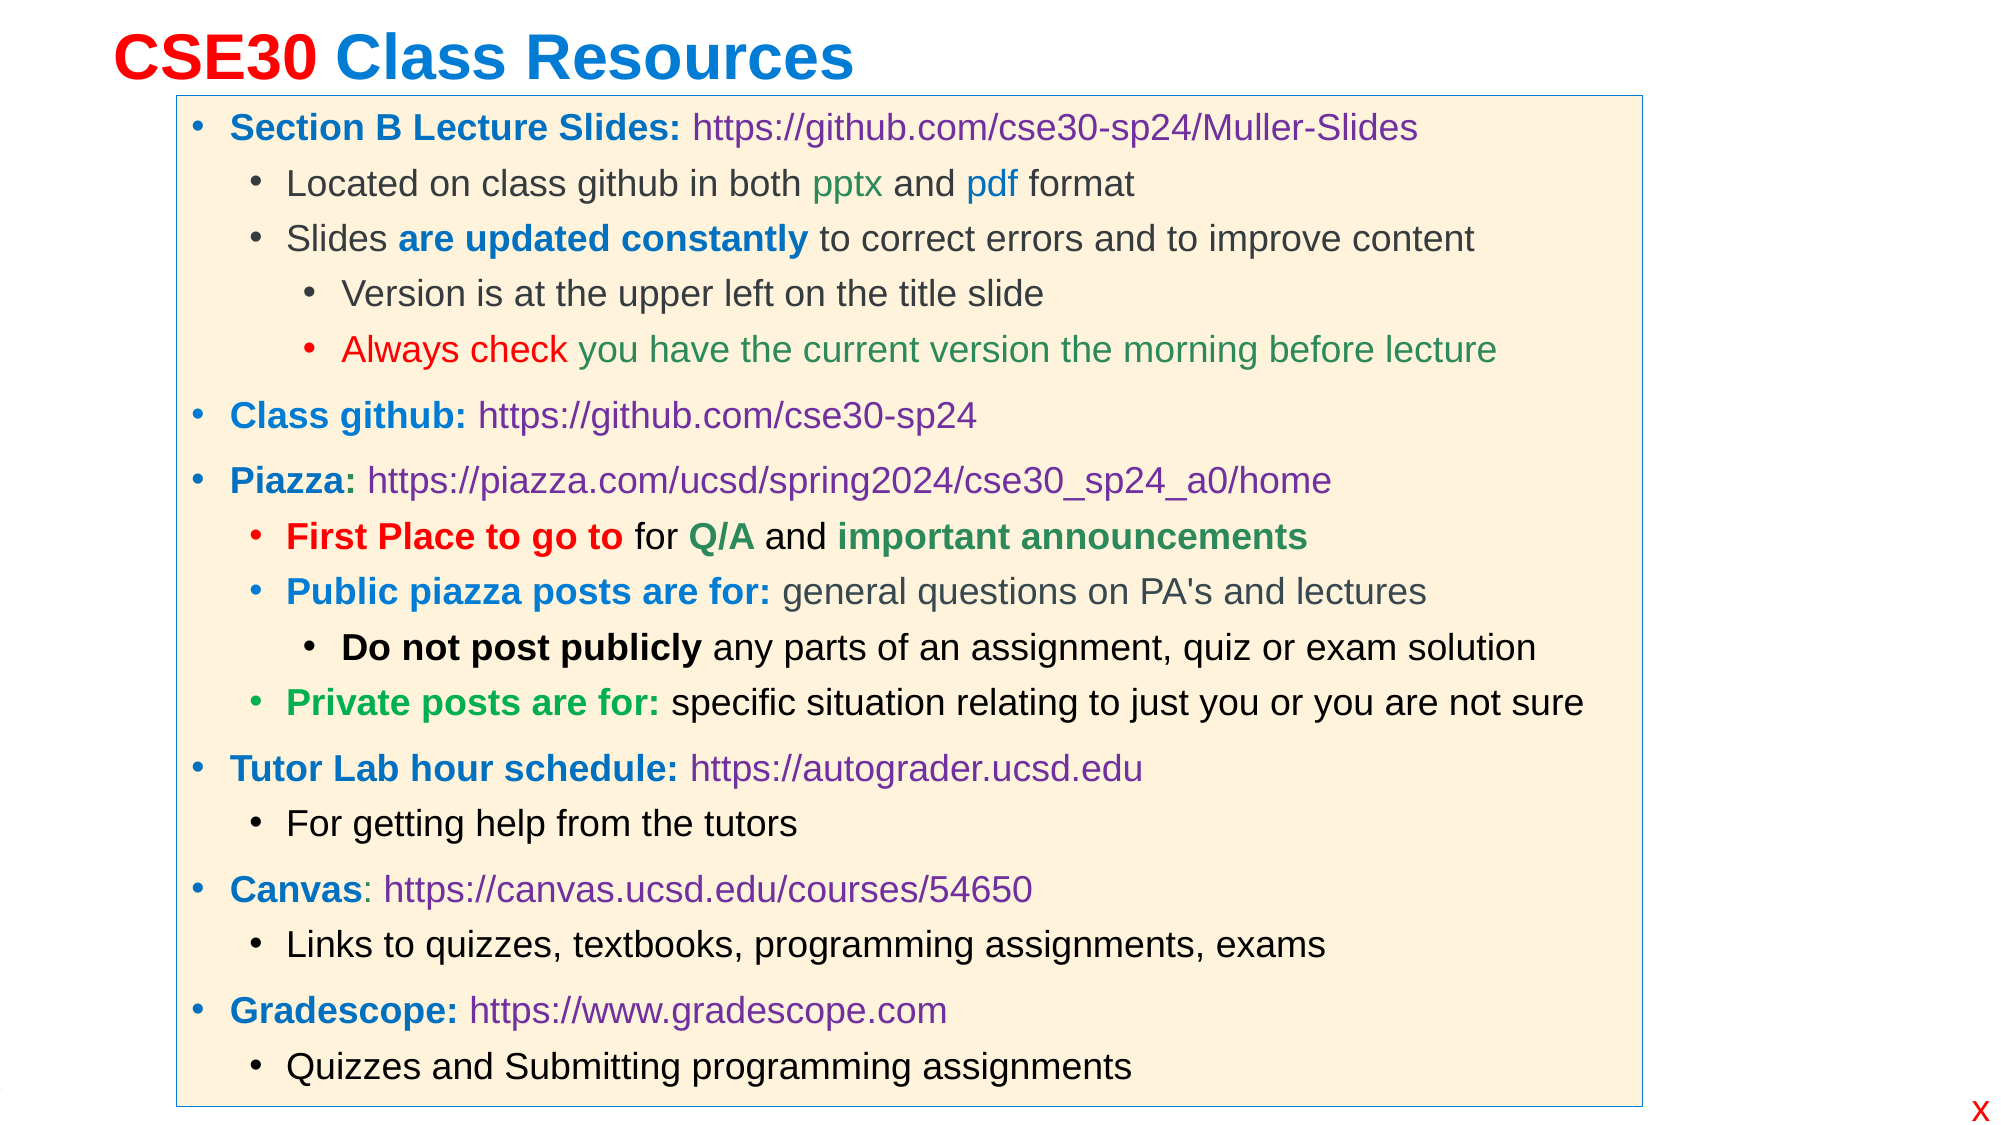

# CSE30 Class Resources
Section B Lecture Slides: https://github.com/cse30-sp24/Muller-Slides
Located on class github in both pptx and pdf format
Slides are updated constantly to correct errors and to improve content
Version is at the upper left on the title slide
Always check you have the current version the morning before lecture
Class github: https://github.com/cse30-sp24
Piazza: https://piazza.com/ucsd/spring2024/cse30_sp24_a0/home
First Place to go to for Q/A and important announcements
Public piazza posts are for: general questions on PA's and lectures
Do not post publicly any parts of an assignment, quiz or exam solution
Private posts are for: specific situation relating to just you or you are not sure
Tutor Lab hour schedule: https://autograder.ucsd.edu
For getting help from the tutors
Canvas: https://canvas.ucsd.edu/courses/54650
Links to quizzes, textbooks, programming assignments, exams
Gradescope: https://www.gradescope.com
Quizzes and Submitting programming assignments

x